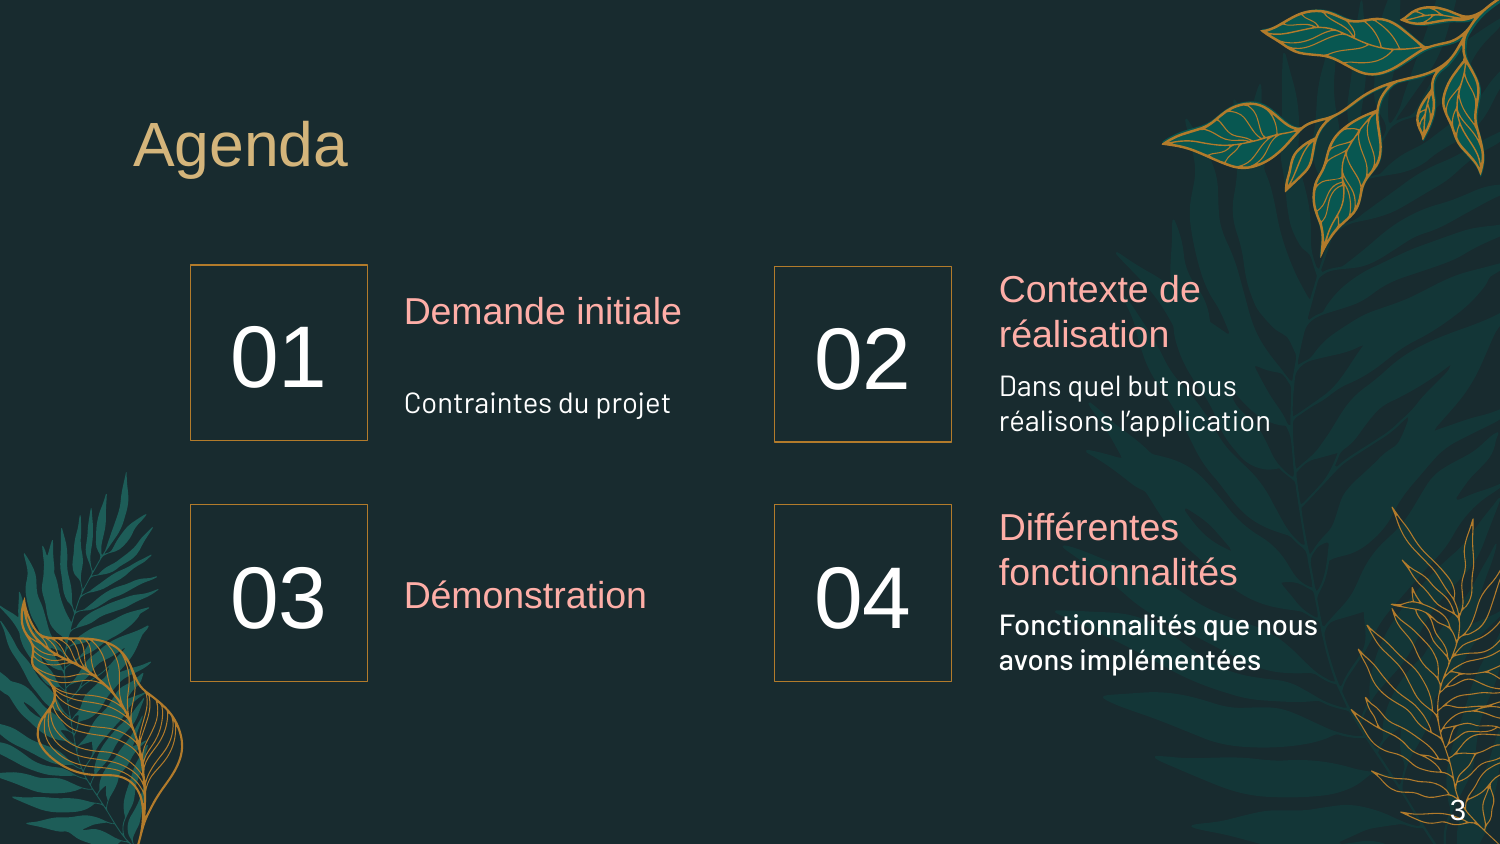

Agenda
01
# Demande initiale
02
Contexte de réalisation
Contraintes du projet
Dans quel but nous réalisons l’application
04
Différentes fonctionnalités
03
Démonstration
Fonctionnalités que nous avons implémentées
3